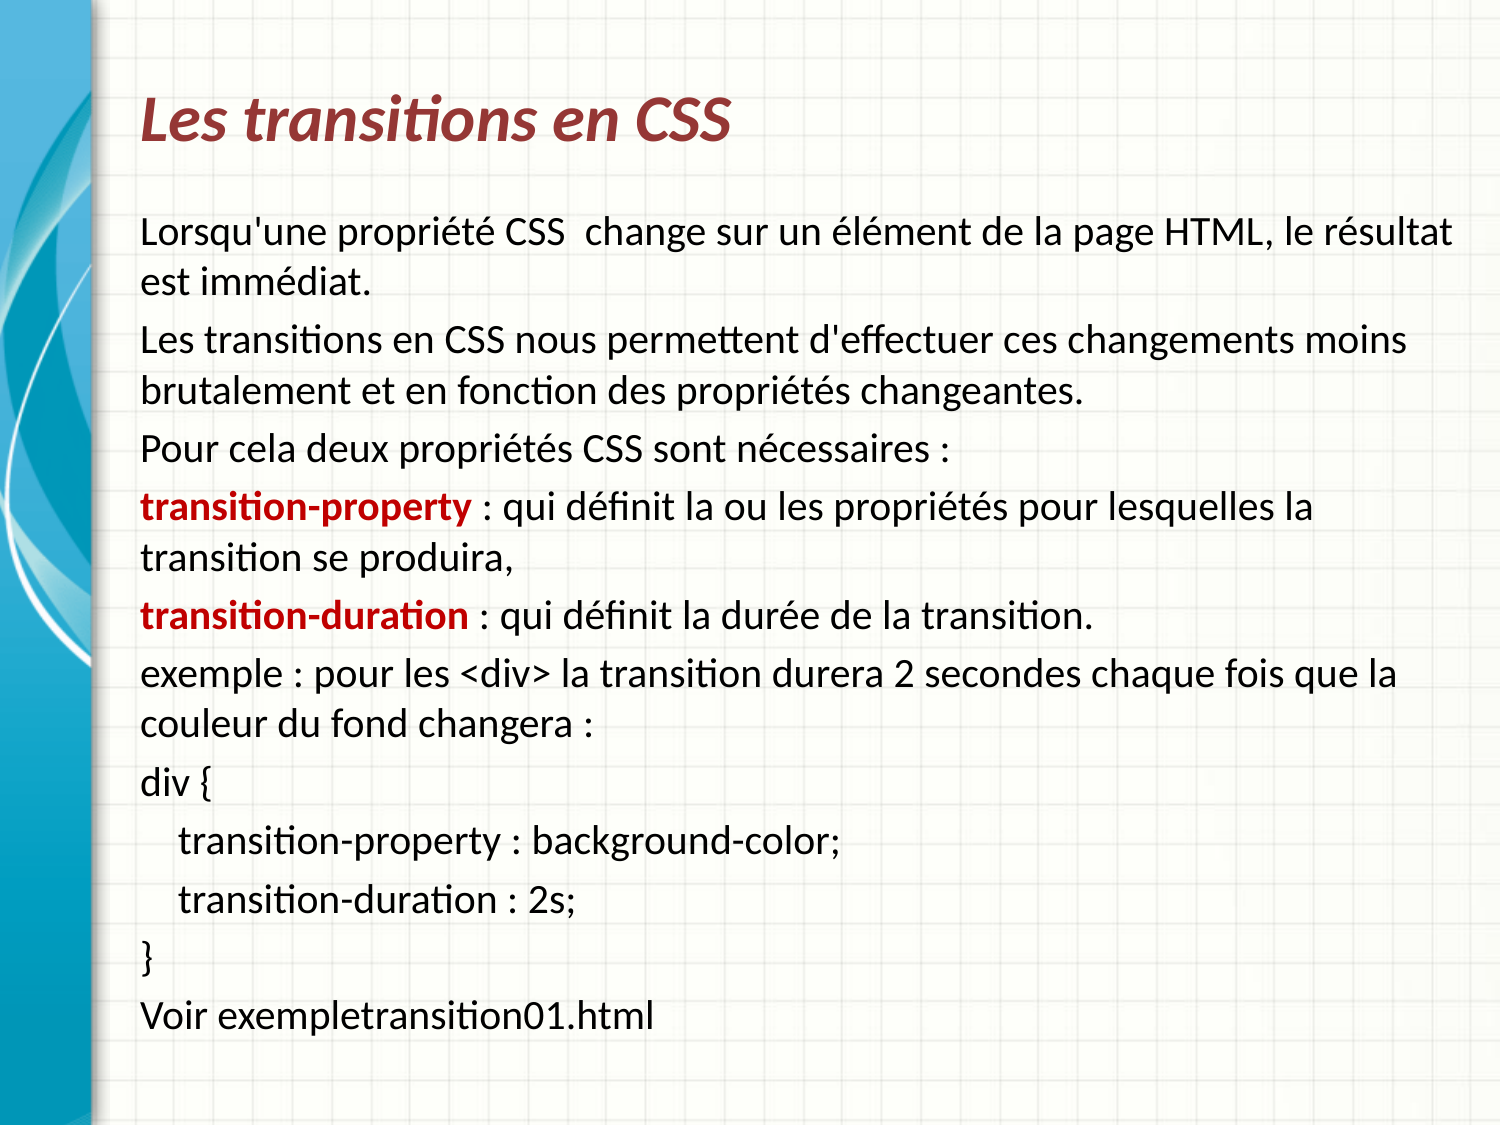

# Les transitions en CSS
Lorsqu'une propriété CSS  change sur un élément de la page HTML, le résultat est immédiat.
Les transitions en CSS nous permettent d'effectuer ces changements moins brutalement et en fonction des propriétés changeantes.
Pour cela deux propriétés CSS sont nécessaires :
transition-property : qui définit la ou les propriétés pour lesquelles la transition se produira,
transition-duration : qui définit la durée de la transition.
exemple : pour les <div> la transition durera 2 secondes chaque fois que la couleur du fond changera :
div {
    transition-property : background-color;
    transition-duration : 2s;
}
Voir exempletransition01.html